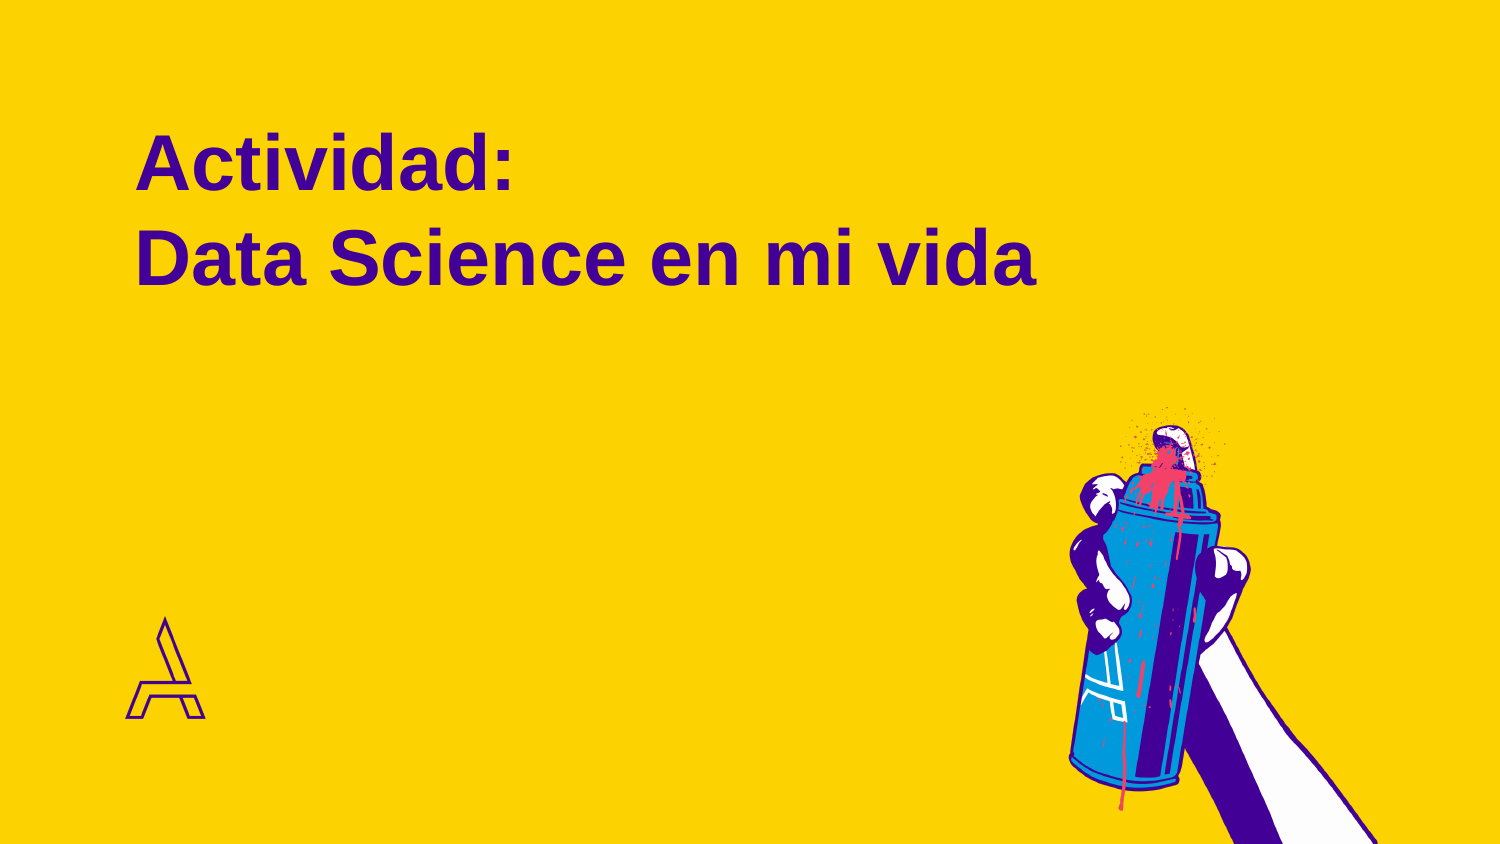

# Actividad:
Data Science en mi vida